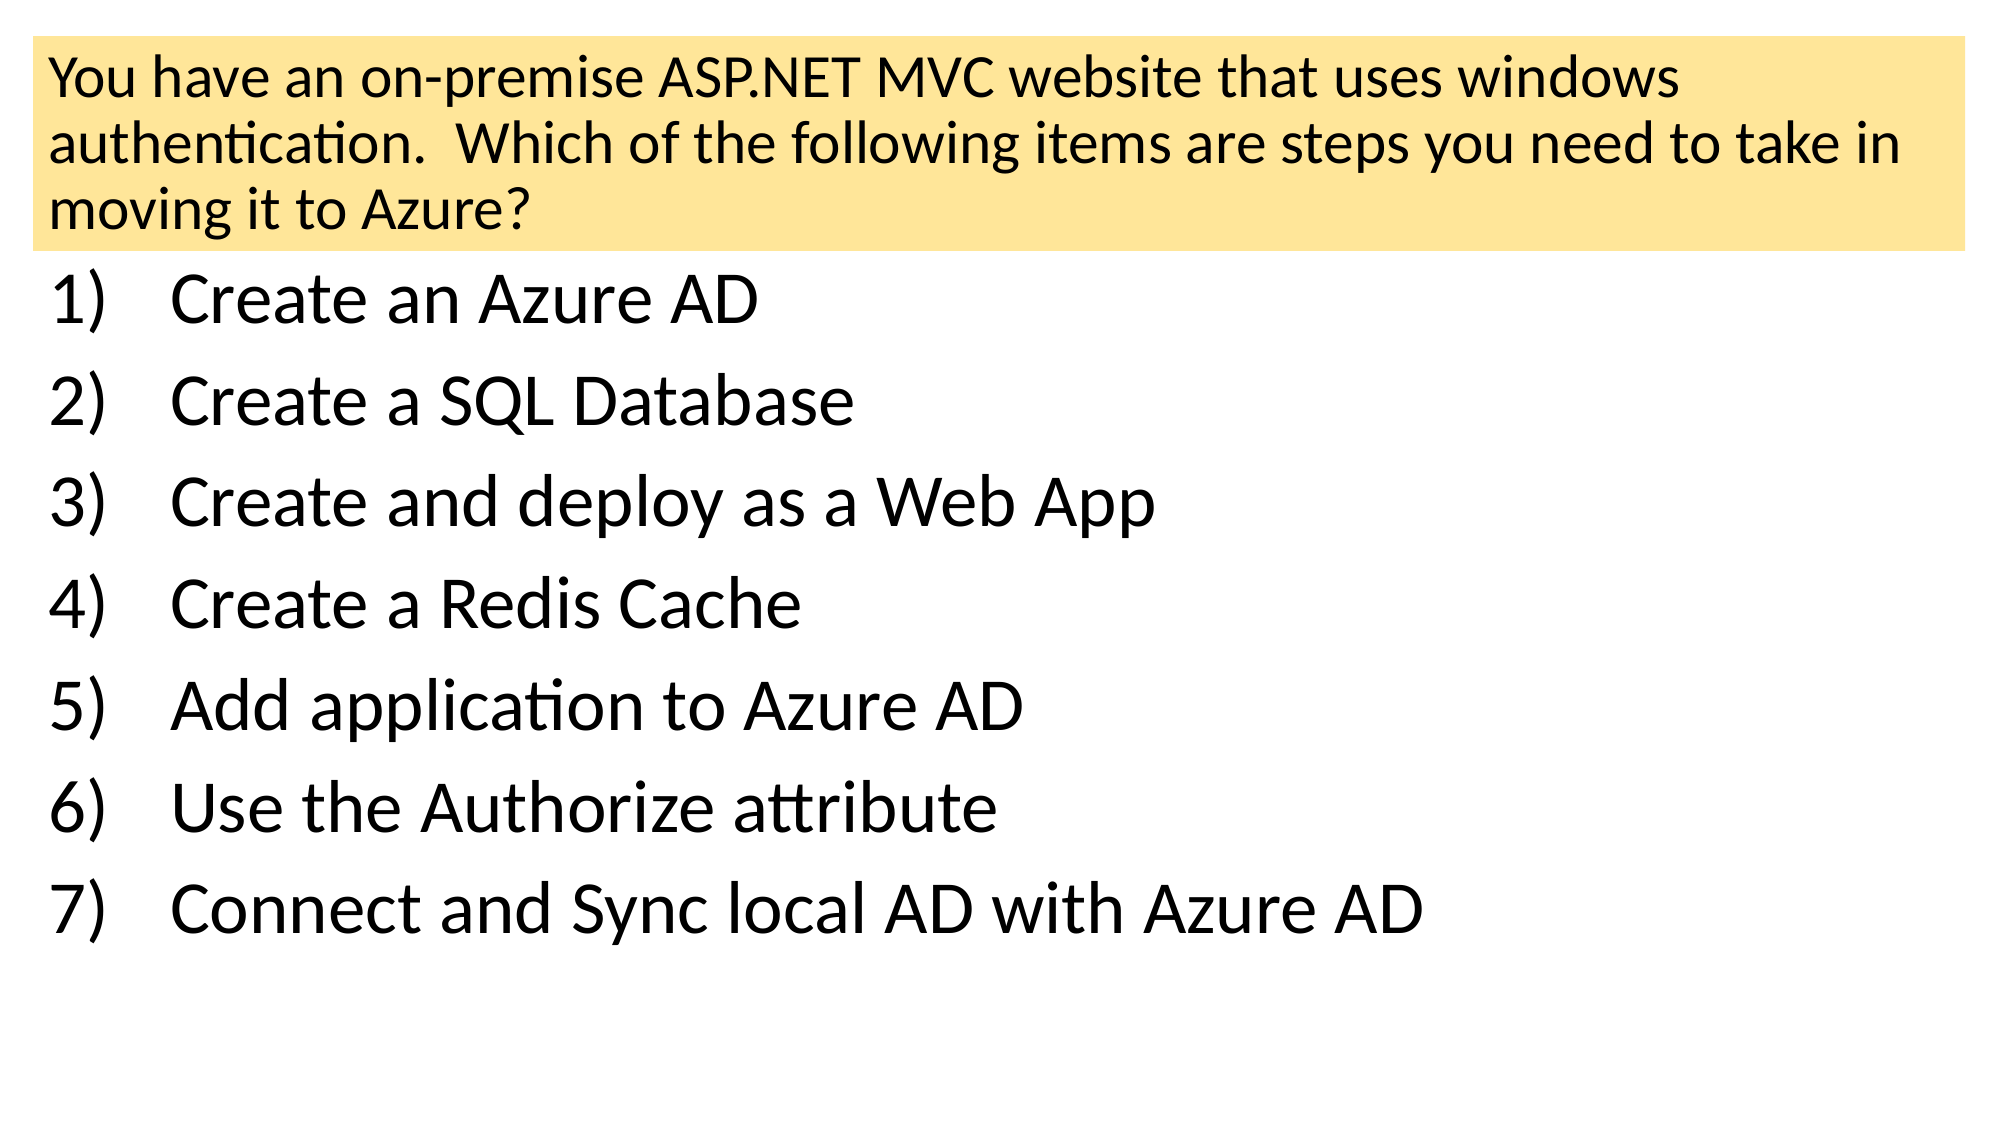

# You have an on-premise ASP.NET MVC website that uses windows authentication.  Which of the following items are steps you need to take in moving it to Azure?
Create an Azure AD
Create a SQL Database
Create and deploy as a Web App
Create a Redis Cache
Add application to Azure AD
Use the Authorize attribute
Connect and Sync local AD with Azure AD